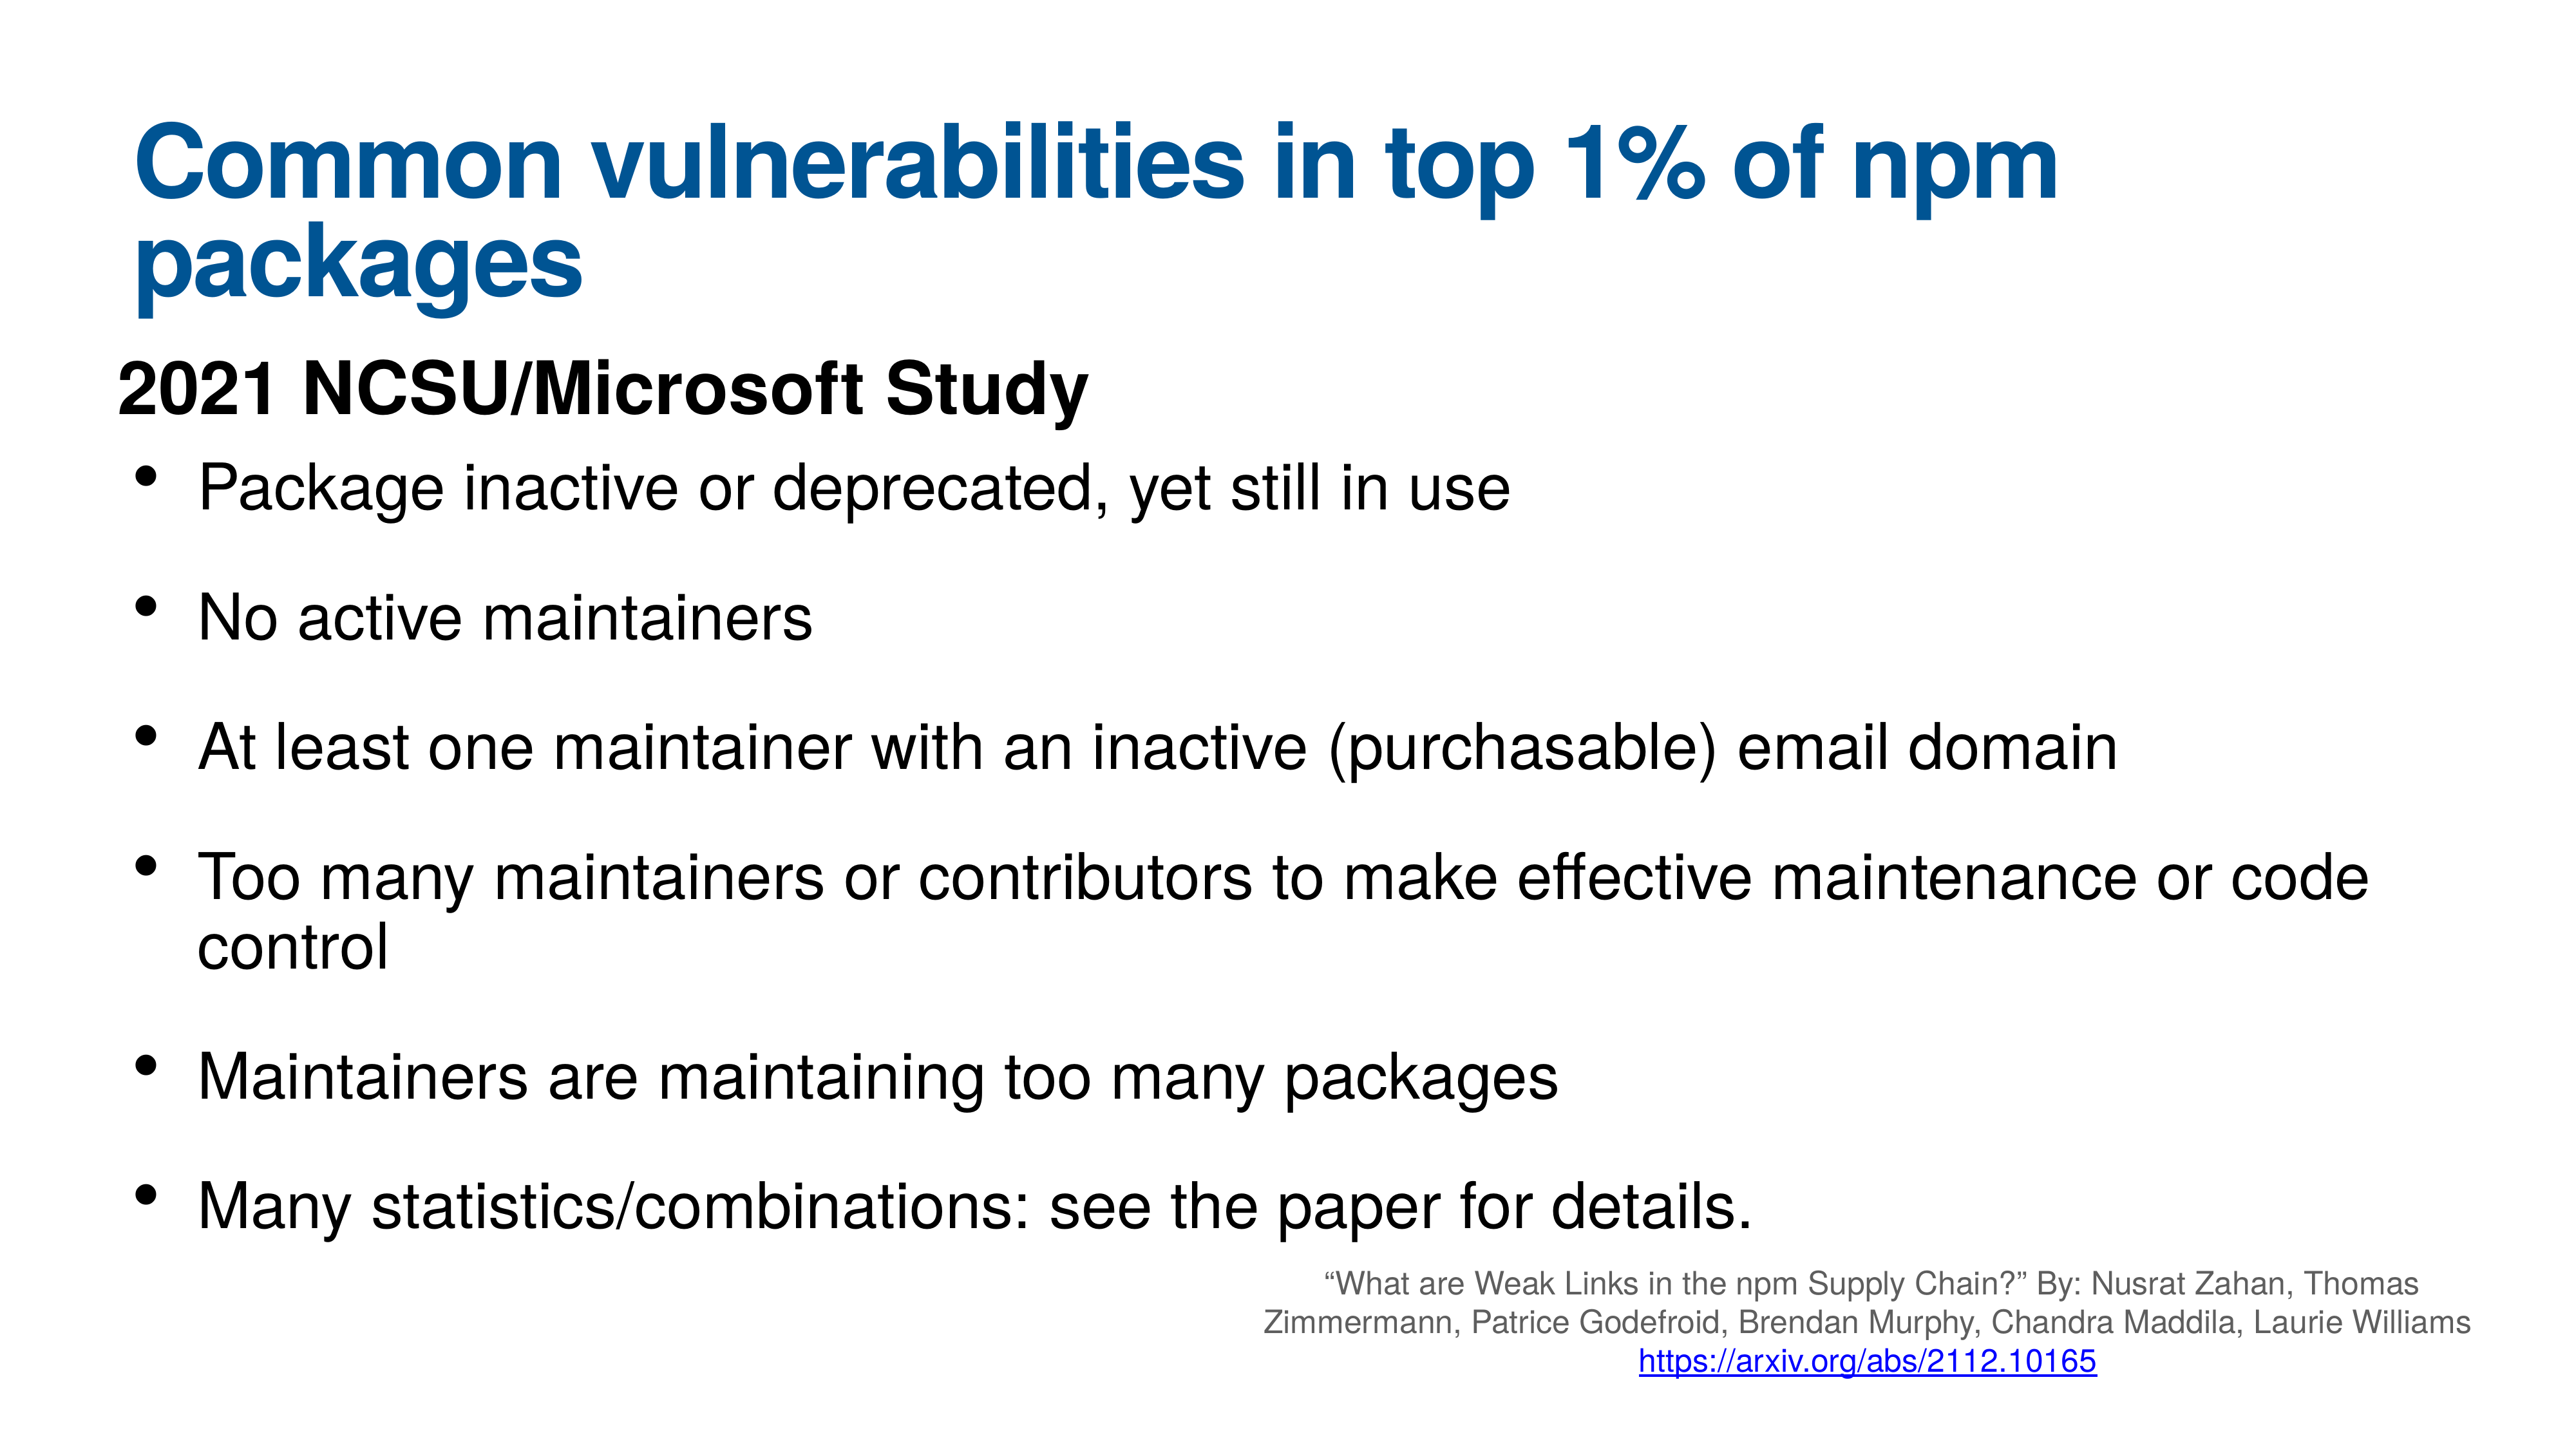

# Common vulnerabilities in top 1% of npm packages
2021 NCSU/Microsoft Study
Package inactive or deprecated, yet still in use
No active maintainers
At least one maintainer with an inactive (purchasable) email domain
Too many maintainers or contributors to make effective maintenance or code control
Maintainers are maintaining too many packages
Many statistics/combinations: see the paper for details.
“What are Weak Links in the npm Supply Chain?” By: Nusrat Zahan, Thomas Zimmermann, Patrice Godefroid, Brendan Murphy, Chandra Maddila, Laurie Williams https://arxiv.org/abs/2112.10165